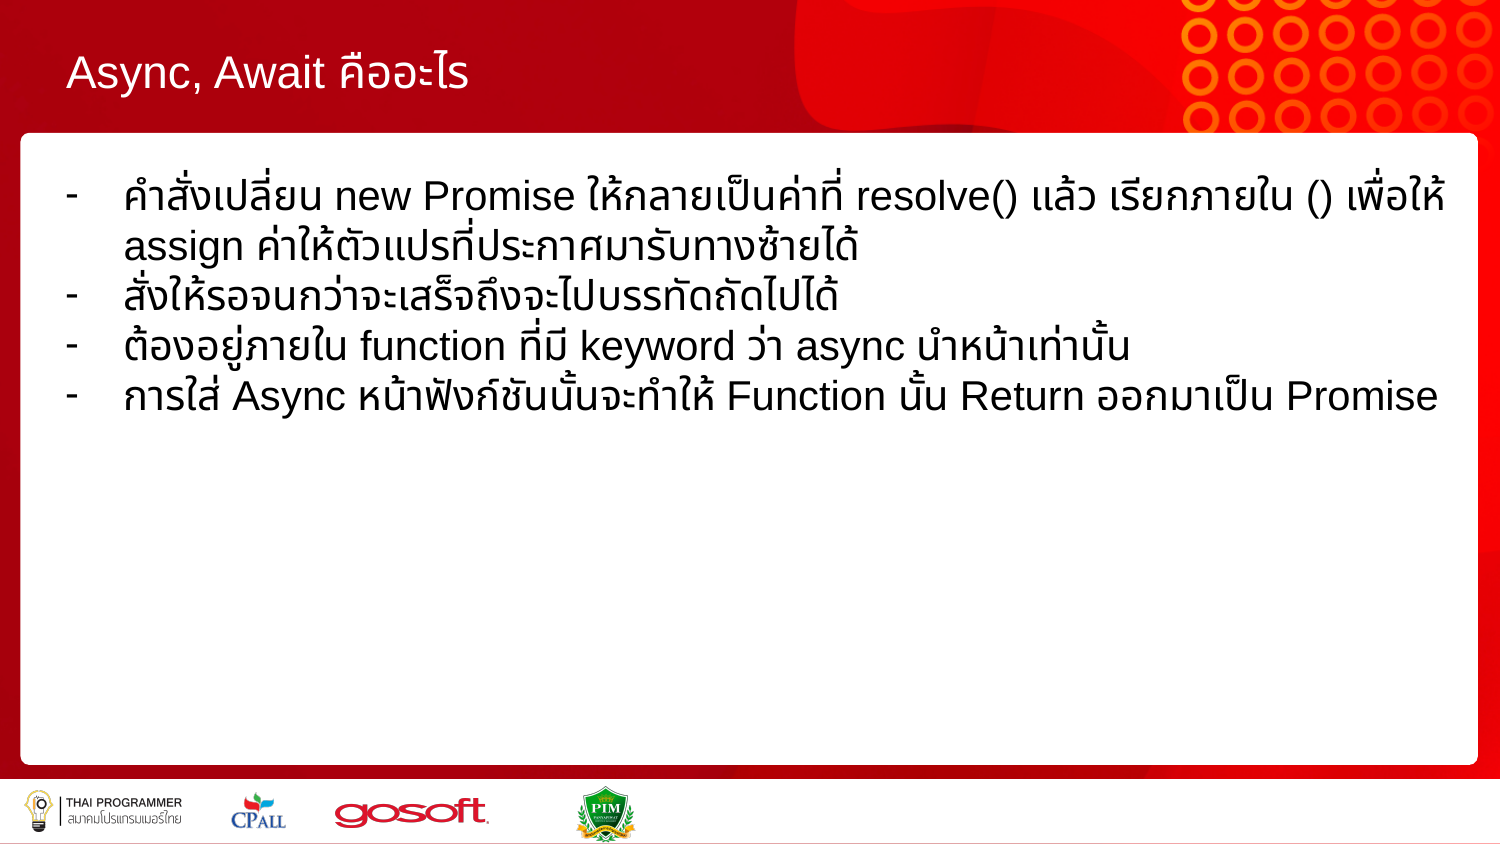

# Async, Await คืออะไร
คำสั่งเปลี่ยน new Promise ให้กลายเป็นค่าที่ resolve() แล้ว เรียกภายใน () เพื่อให้ assign ค่าให้ตัวแปรที่ประกาศมารับทางซ้ายได้
สั่งให้รอจนกว่าจะเสร็จถึงจะไปบรรทัดถัดไปได้
ต้องอยู่ภายใน function ที่มี keyword ว่า async นำหน้าเท่านั้น
การใส่ Async หน้าฟังก์ชันนั้นจะทำให้ Function นั้น Return ออกมาเป็น Promise